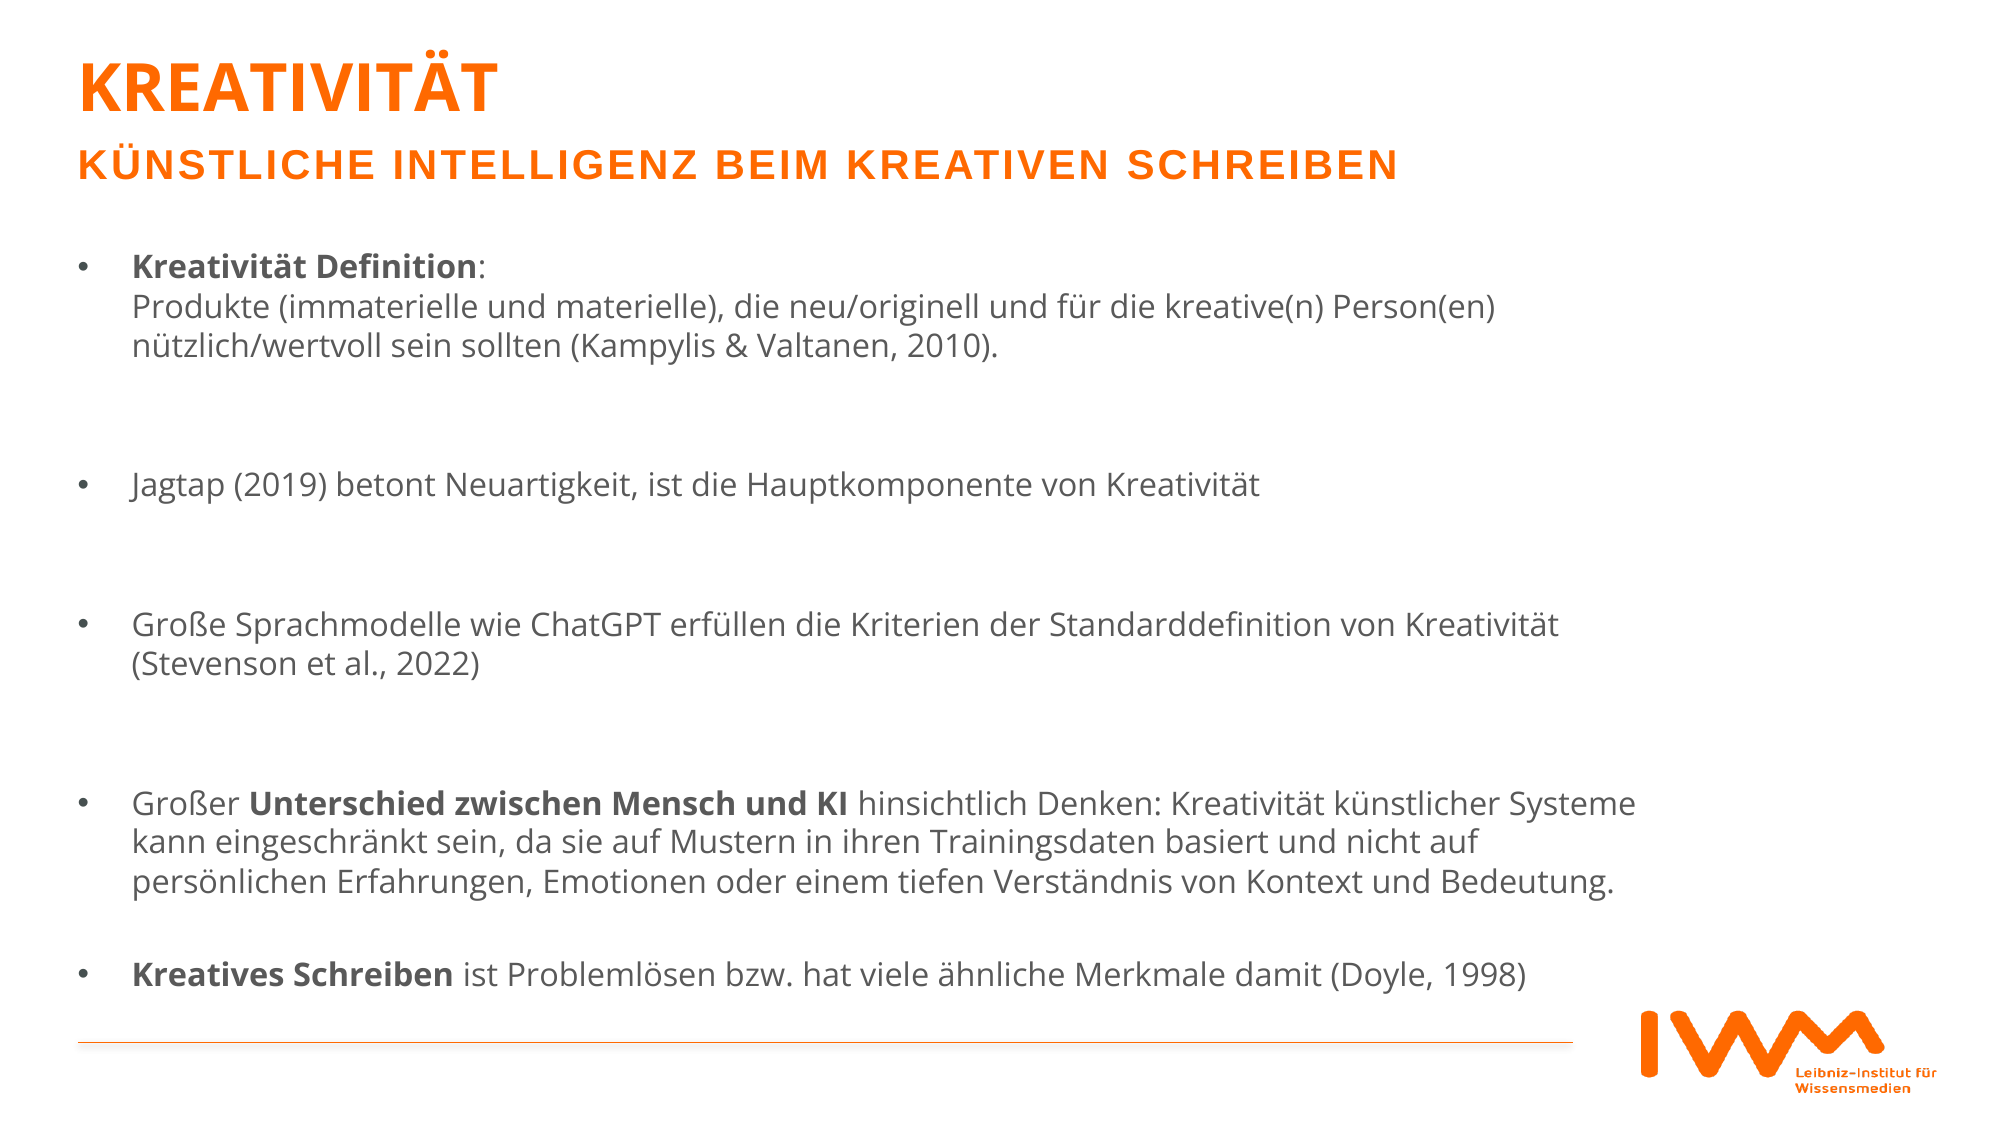

# Kreativität
künstliche Intelligenz beim kreativen schreiben
Kreativität Definition:
Produkte (immaterielle und materielle), die neu/originell und für die kreative(n) Person(en) nützlich/wertvoll sein sollten (Kampylis & Valtanen, 2010).

Jagtap (2019) betont Neuartigkeit, ist die Hauptkomponente von Kreativität

Große Sprachmodelle wie ChatGPT erfüllen die Kriterien der Standarddefinition von Kreativität (Stevenson et al., 2022)

Großer Unterschied zwischen Mensch und KI hinsichtlich Denken: Kreativität künstlicher Systeme kann eingeschränkt sein, da sie auf Mustern in ihren Trainingsdaten basiert und nicht auf persönlichen Erfahrungen, Emotionen oder einem tiefen Verständnis von Kontext und Bedeutung.

Kreatives Schreiben ist Problemlösen bzw. hat viele ähnliche Merkmale damit (Doyle, 1998)